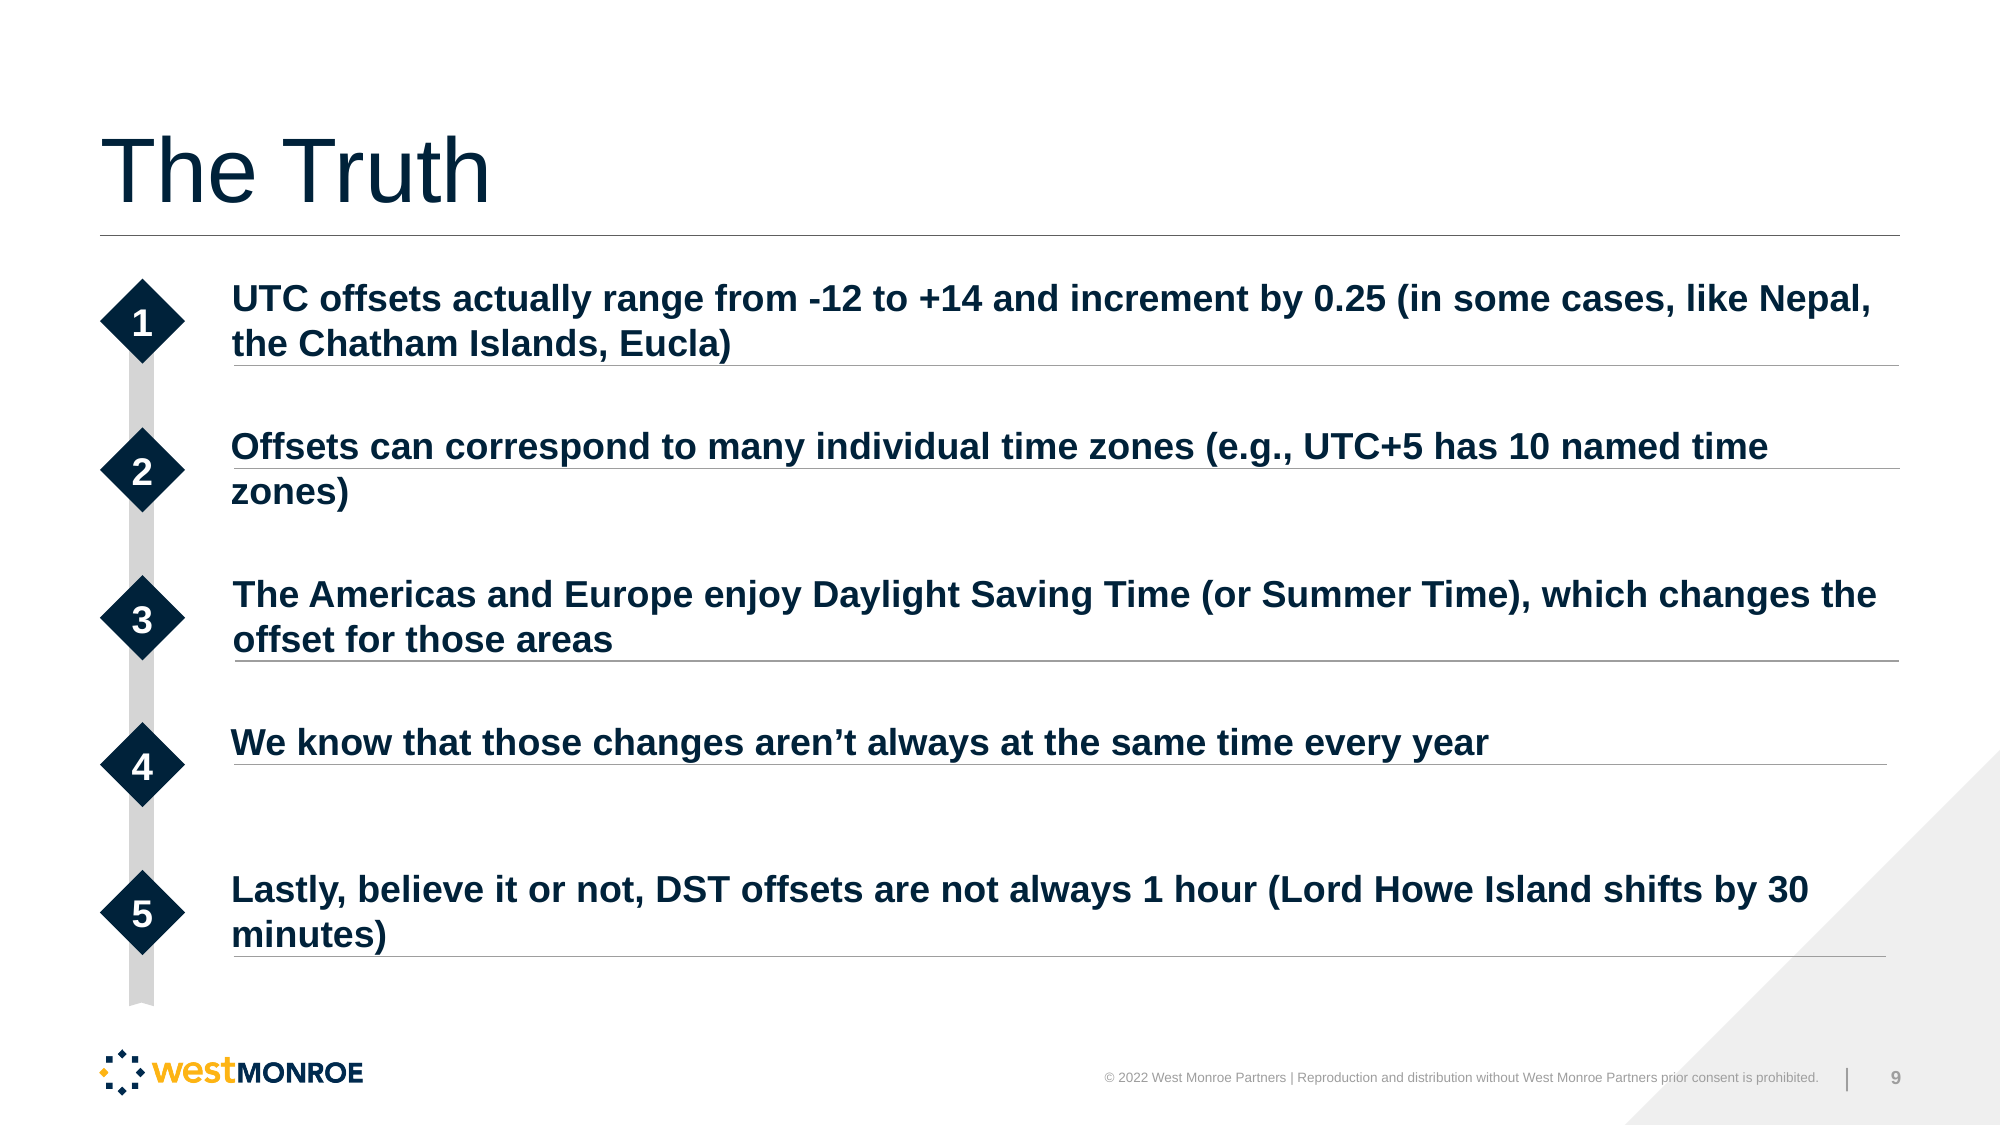

# The Truth
UTC offsets actually range from -12 to +14 and increment by 0.25 (in some cases, like Nepal, the Chatham Islands, Eucla)
1

Offsets can correspond to many individual time zones (e.g., UTC+5 has 10 named time zones)
2
The Americas and Europe enjoy Daylight Saving Time (or Summer Time), which changes the offset for those areas
3
We know that those changes aren’t always at the same time every year
4
Lastly, believe it or not, DST offsets are not always 1 hour (Lord Howe Island shifts by 30 minutes)
5
© 2022 West Monroe Partners | Reproduction and distribution without West Monroe Partners prior consent is prohibited.
|
9